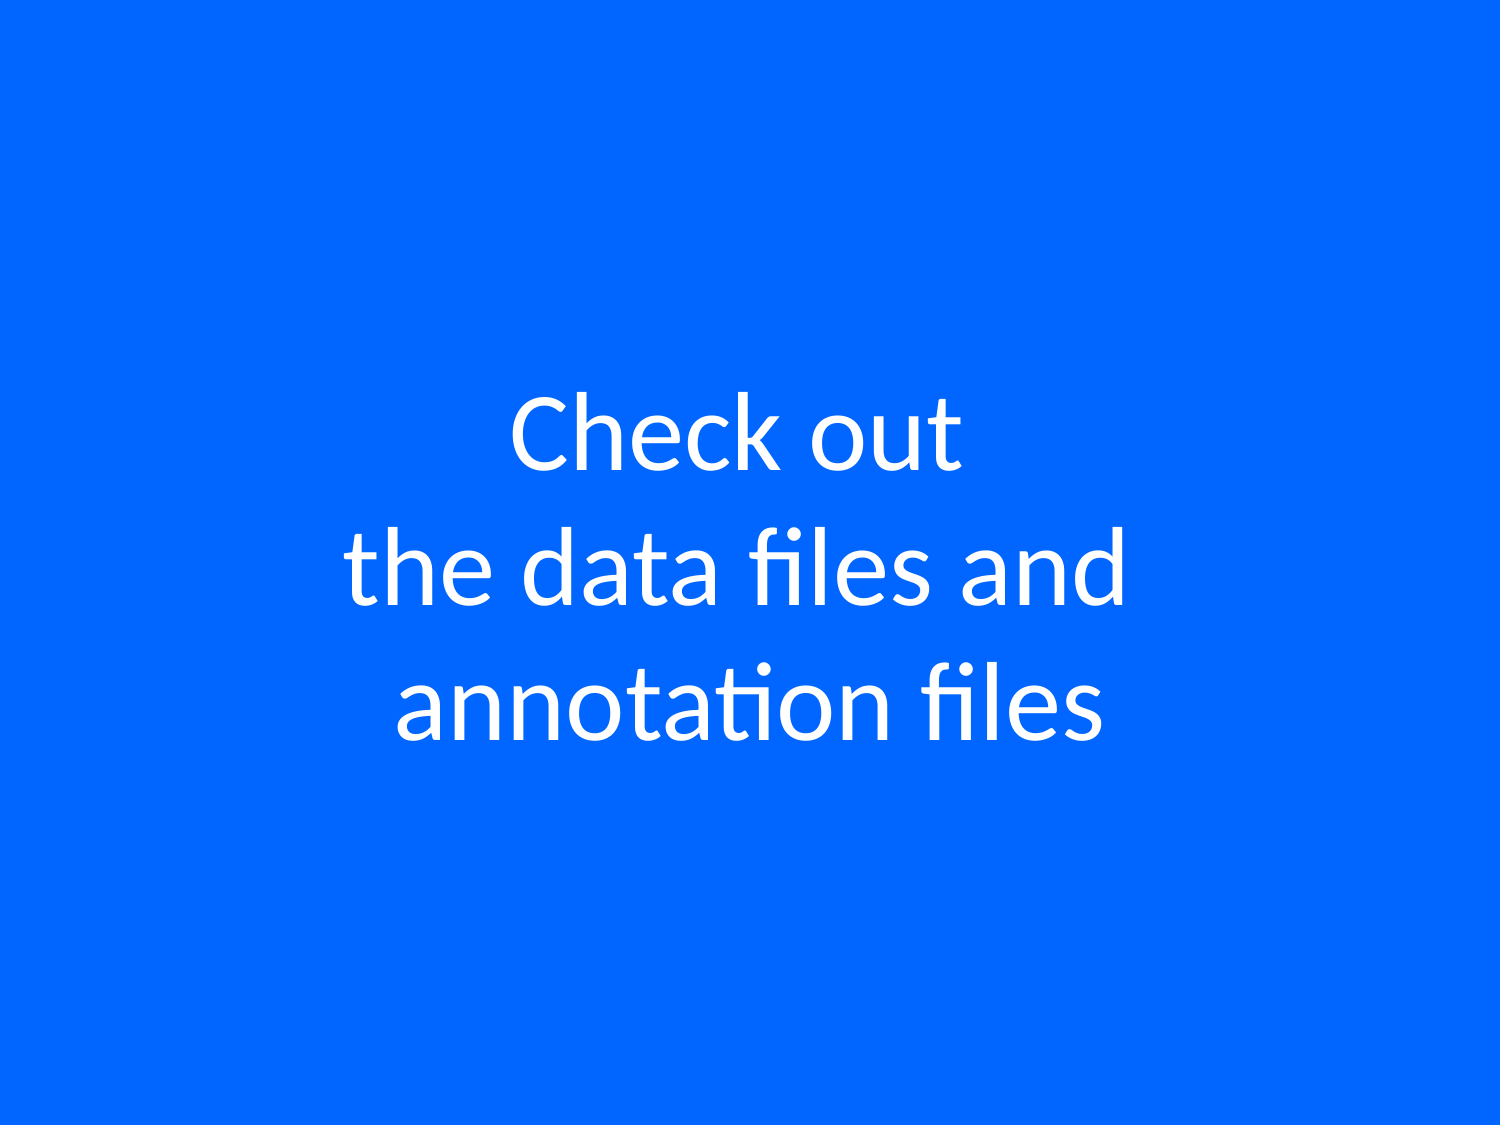

Check out
the data files and
annotation files